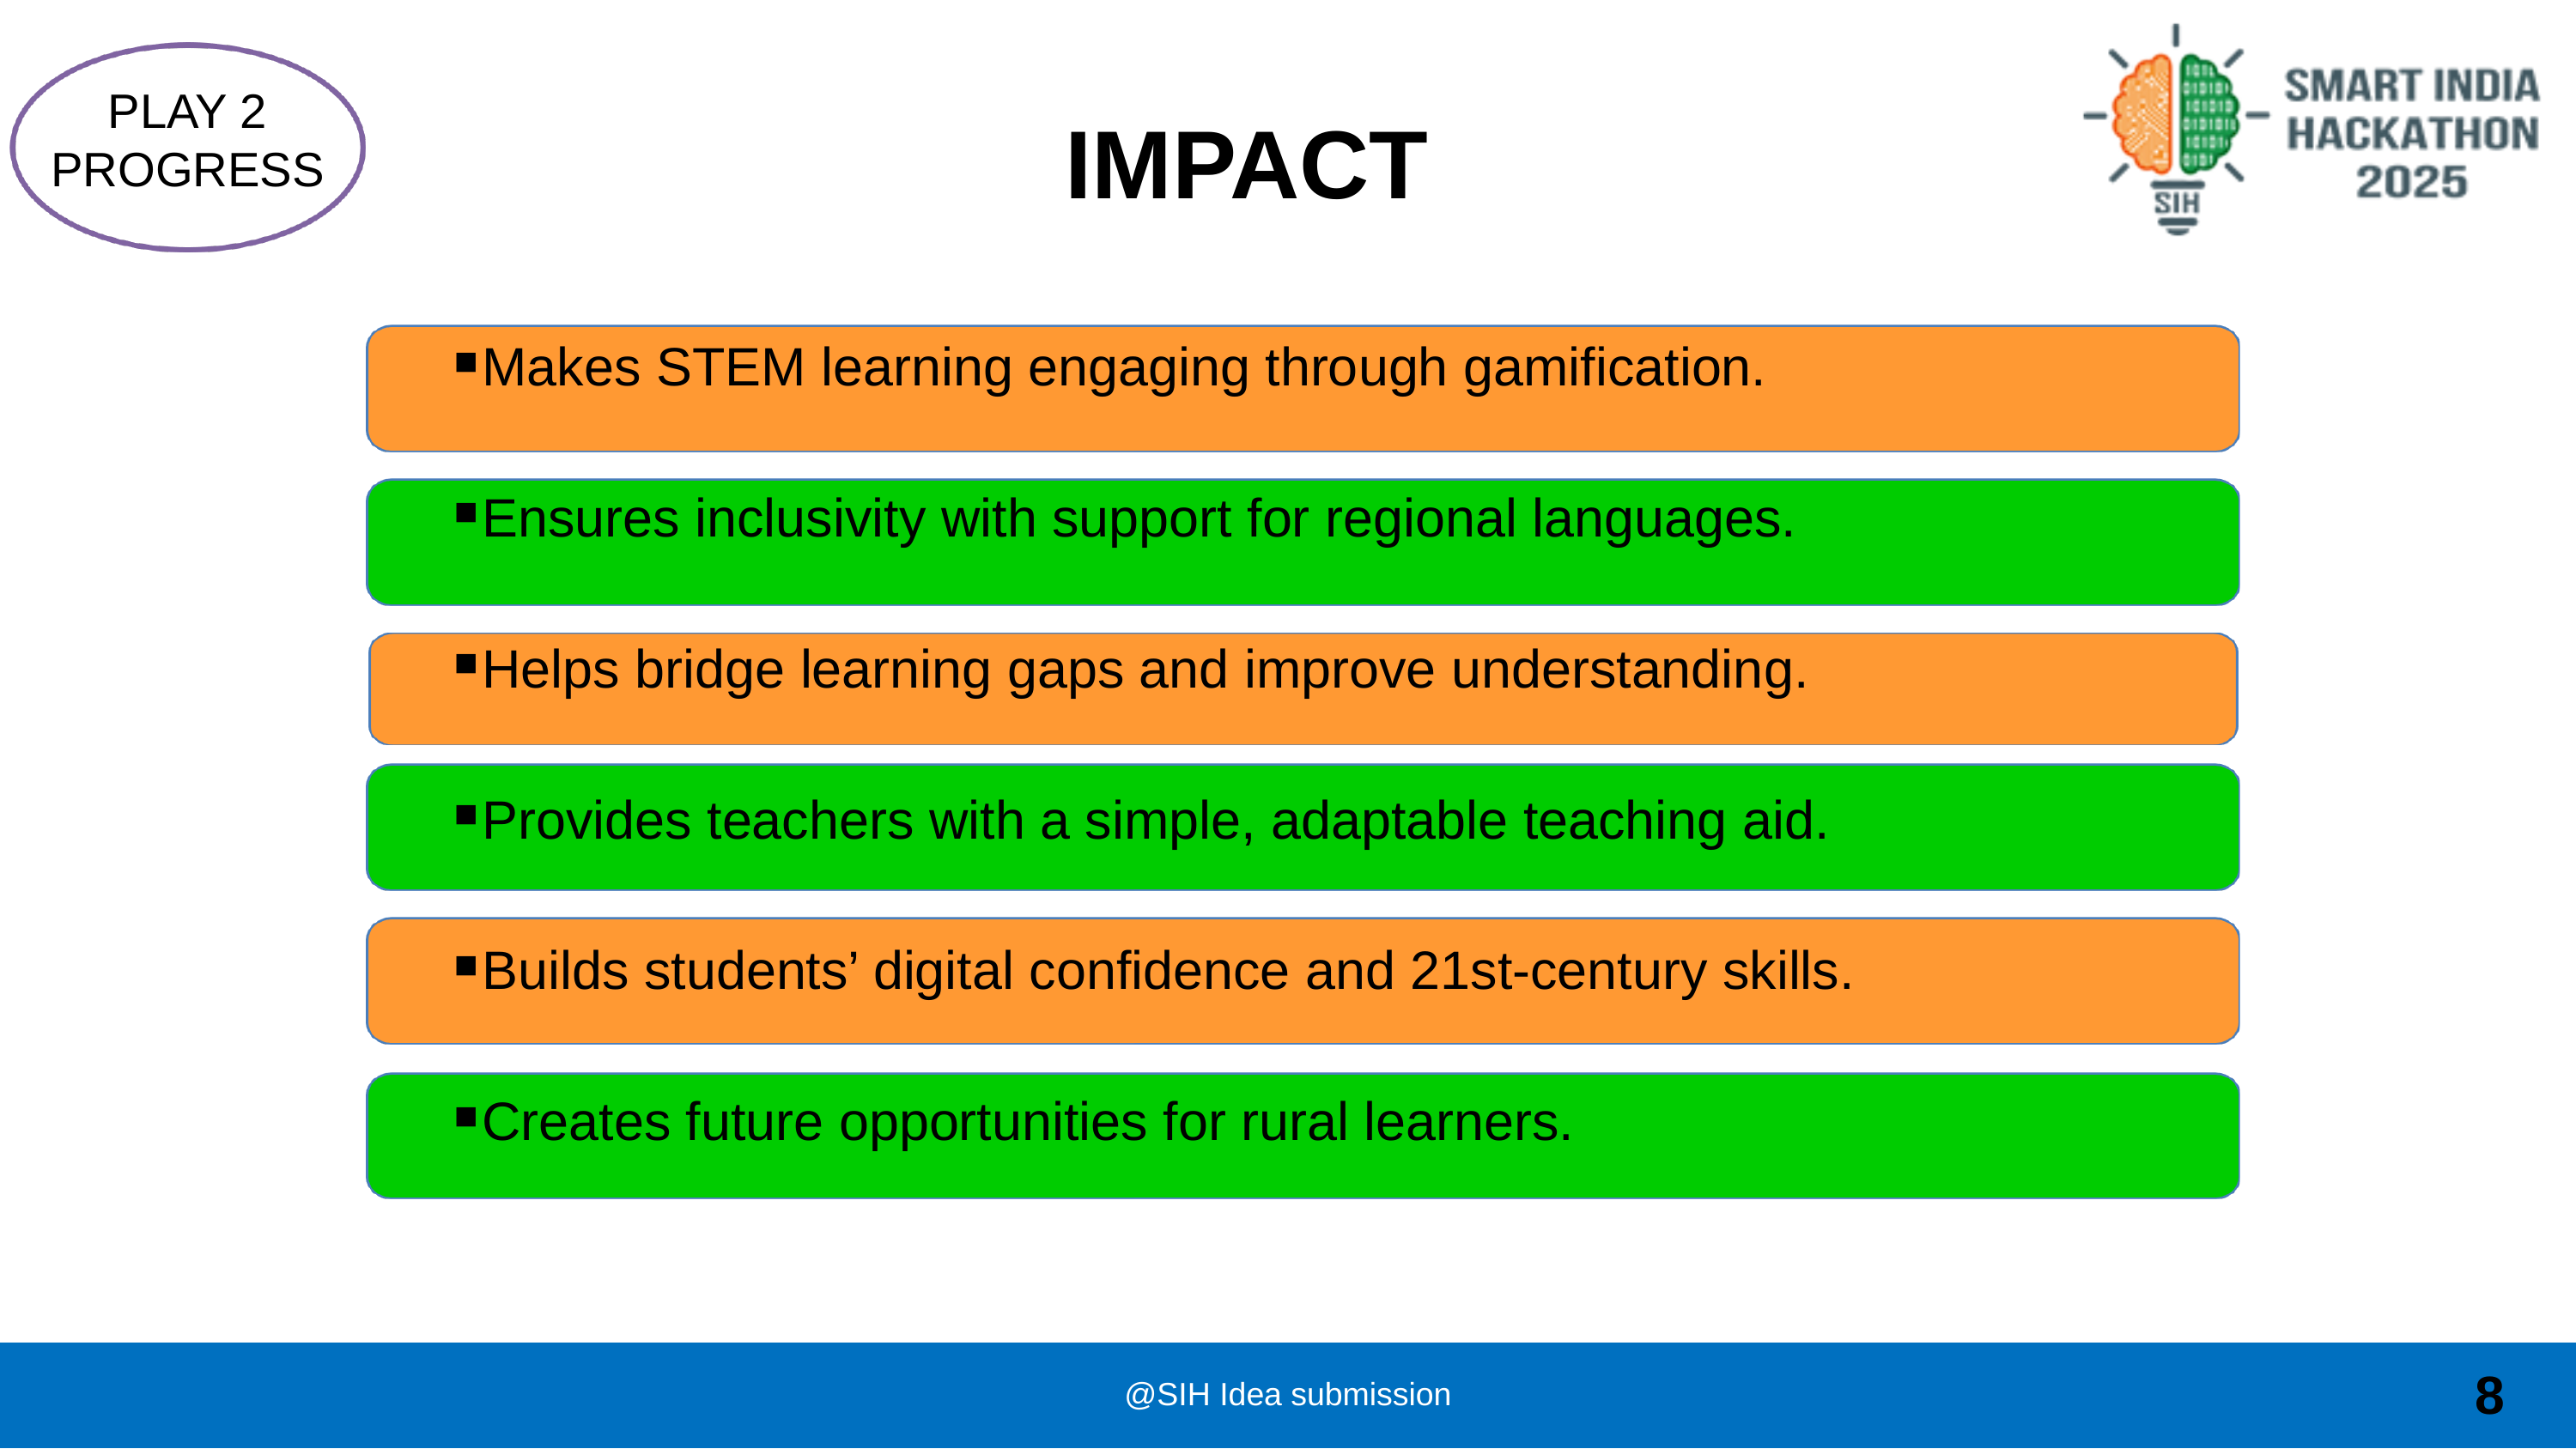

PLAY 2 PROGRESS

IMPACT

Makes STEM learning engaging through gamification.

Ensures inclusivity with support for regional languages.

Helps bridge learning gaps and improve understanding.

Provides teachers with a simple, adaptable teaching aid.

Builds students’ digital confidence and 21st-century skills.

Creates future opportunities for rural learners.

8

@SIH Idea submission